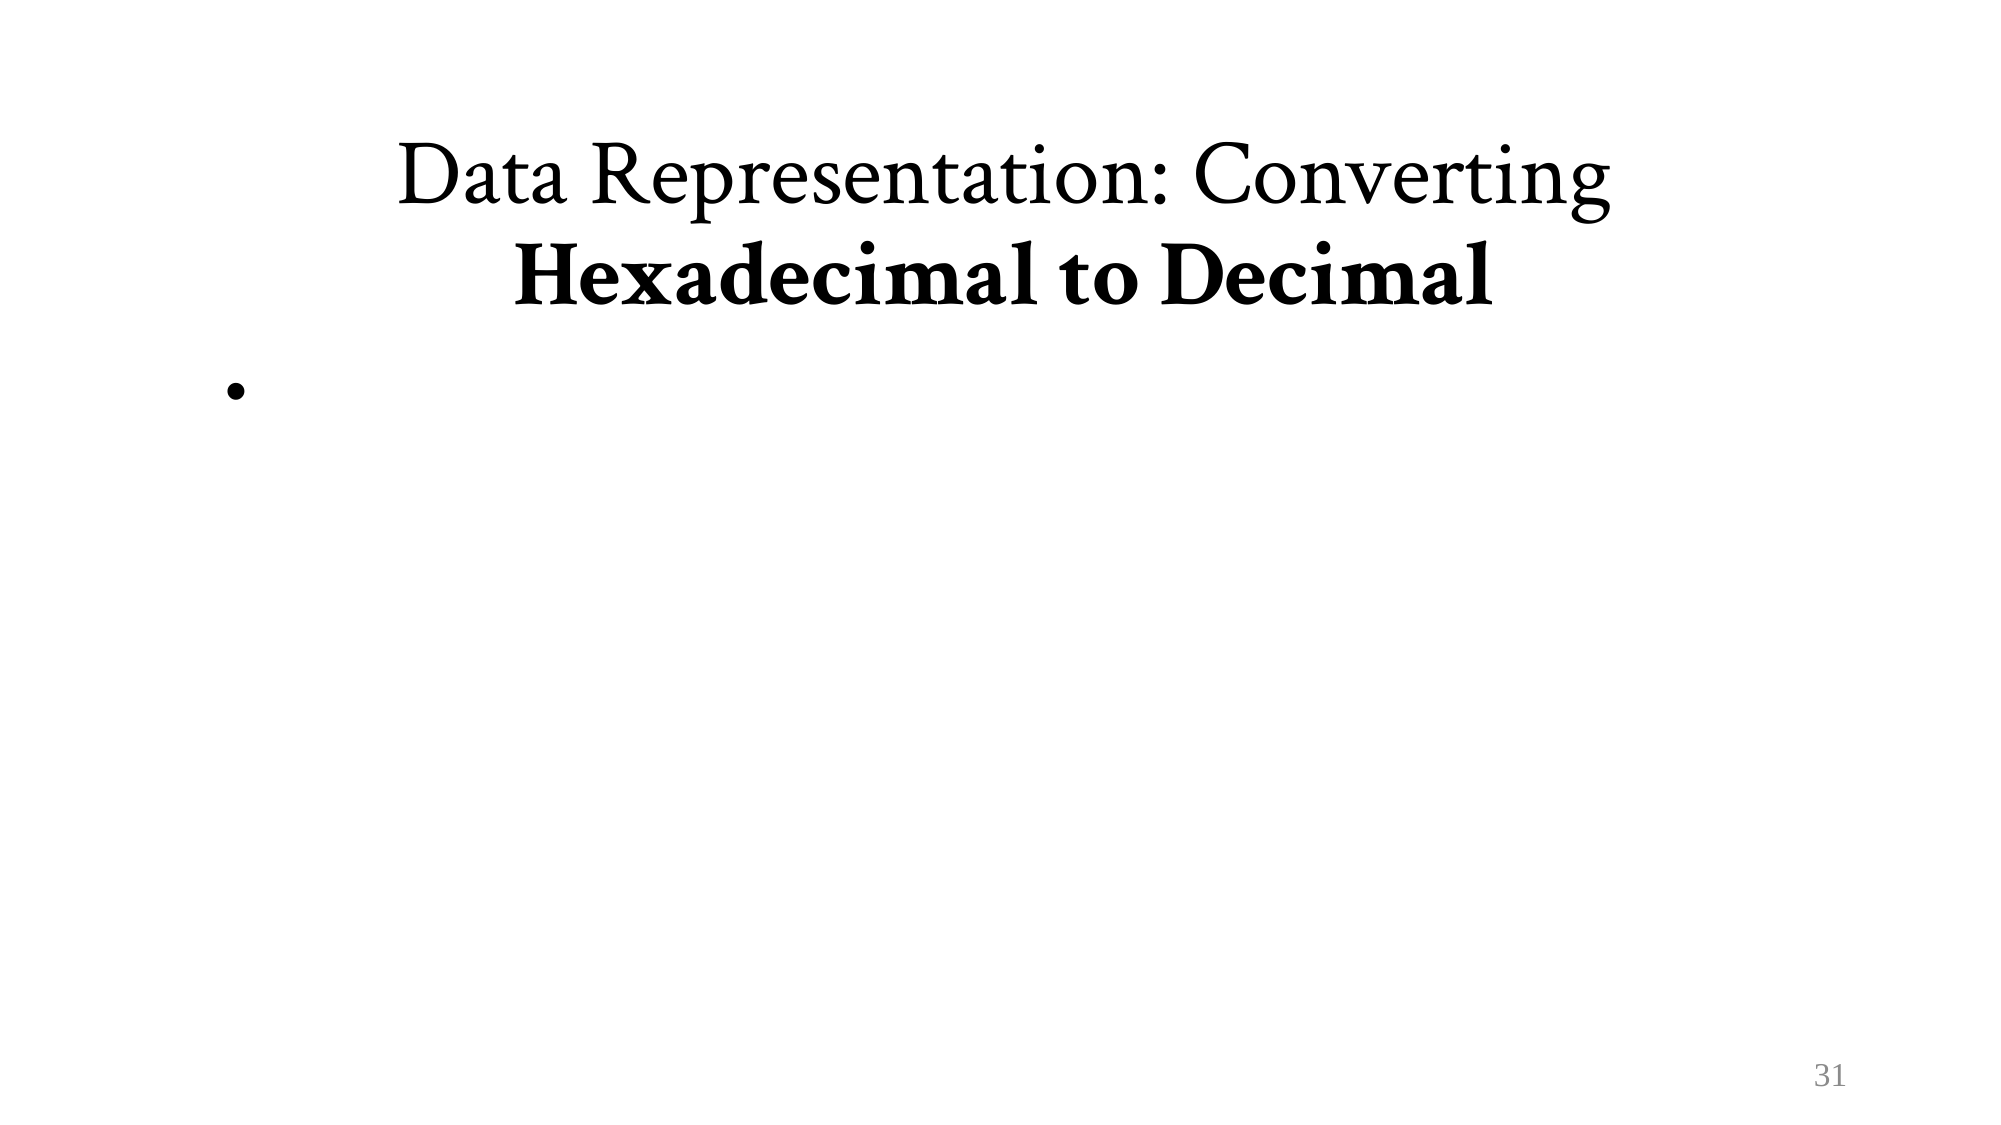

# Data Representation: Converting Hexadecimal to Decimal

31